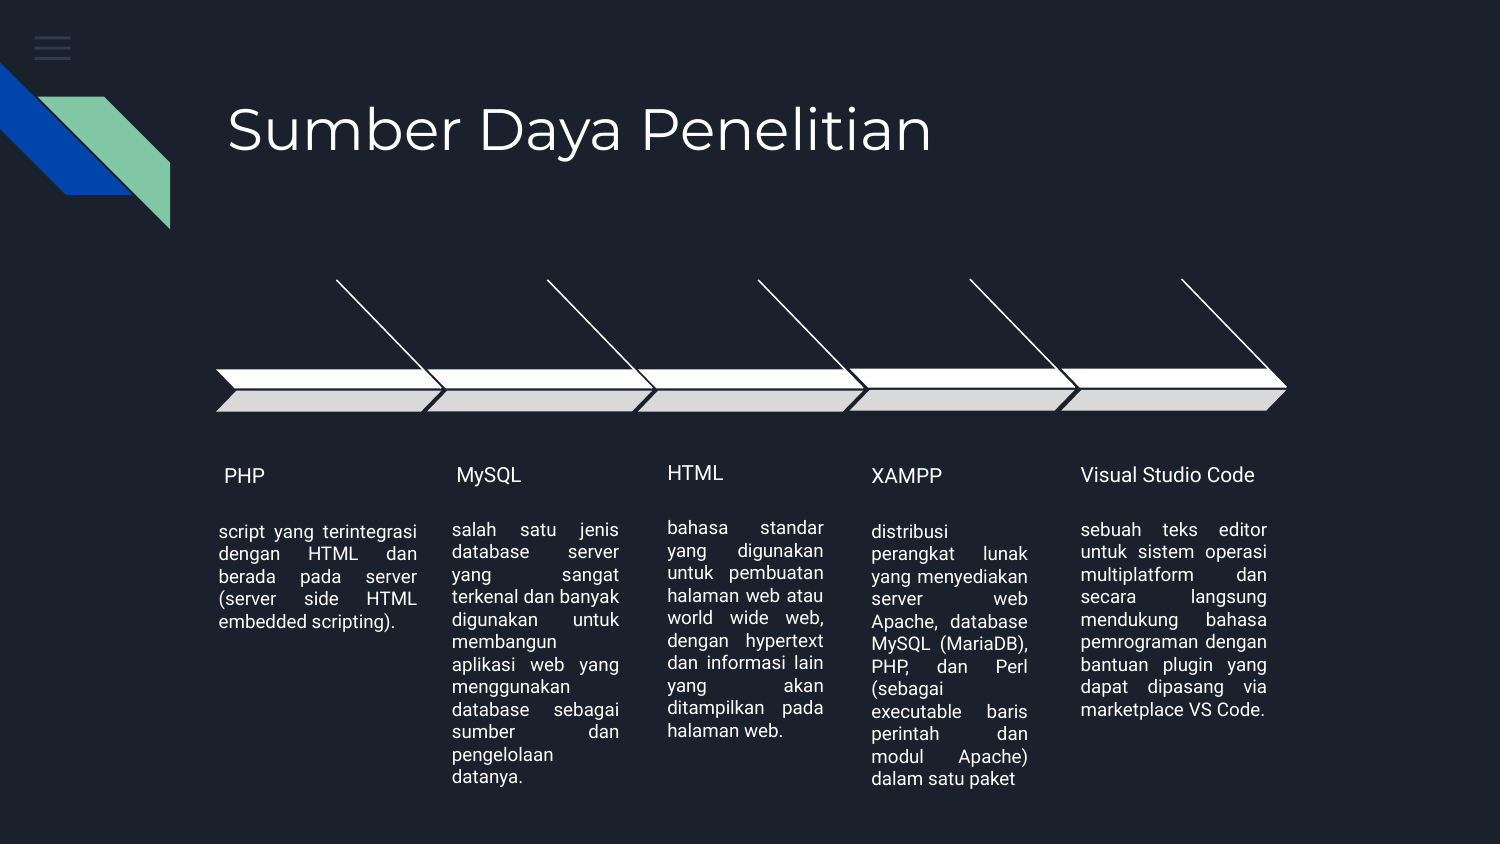

# Sumber Daya Penelitian

HTML
MySQL
Visual Studio Code
PHP
XAMPP
bahasa standar yang digunakan untuk pembuatan halaman web atau world wide web, dengan hypertext dan informasi lain yang akan ditampilkan pada halaman web.
salah satu jenis database server yang sangat terkenal dan banyak digunakan untuk membangun aplikasi web yang menggunakan database sebagai sumber dan pengelolaan datanya.
sebuah teks editor untuk sistem operasi multiplatform dan secara langsung mendukung bahasa pemrograman dengan bantuan plugin yang dapat dipasang via marketplace VS Code.
distribusi perangkat lunak yang menyediakan server web Apache, database MySQL (MariaDB), PHP, dan Perl (sebagai executable baris perintah dan modul Apache) dalam satu paket
script yang terintegrasi dengan HTML dan berada pada server (server side HTML embedded scripting).